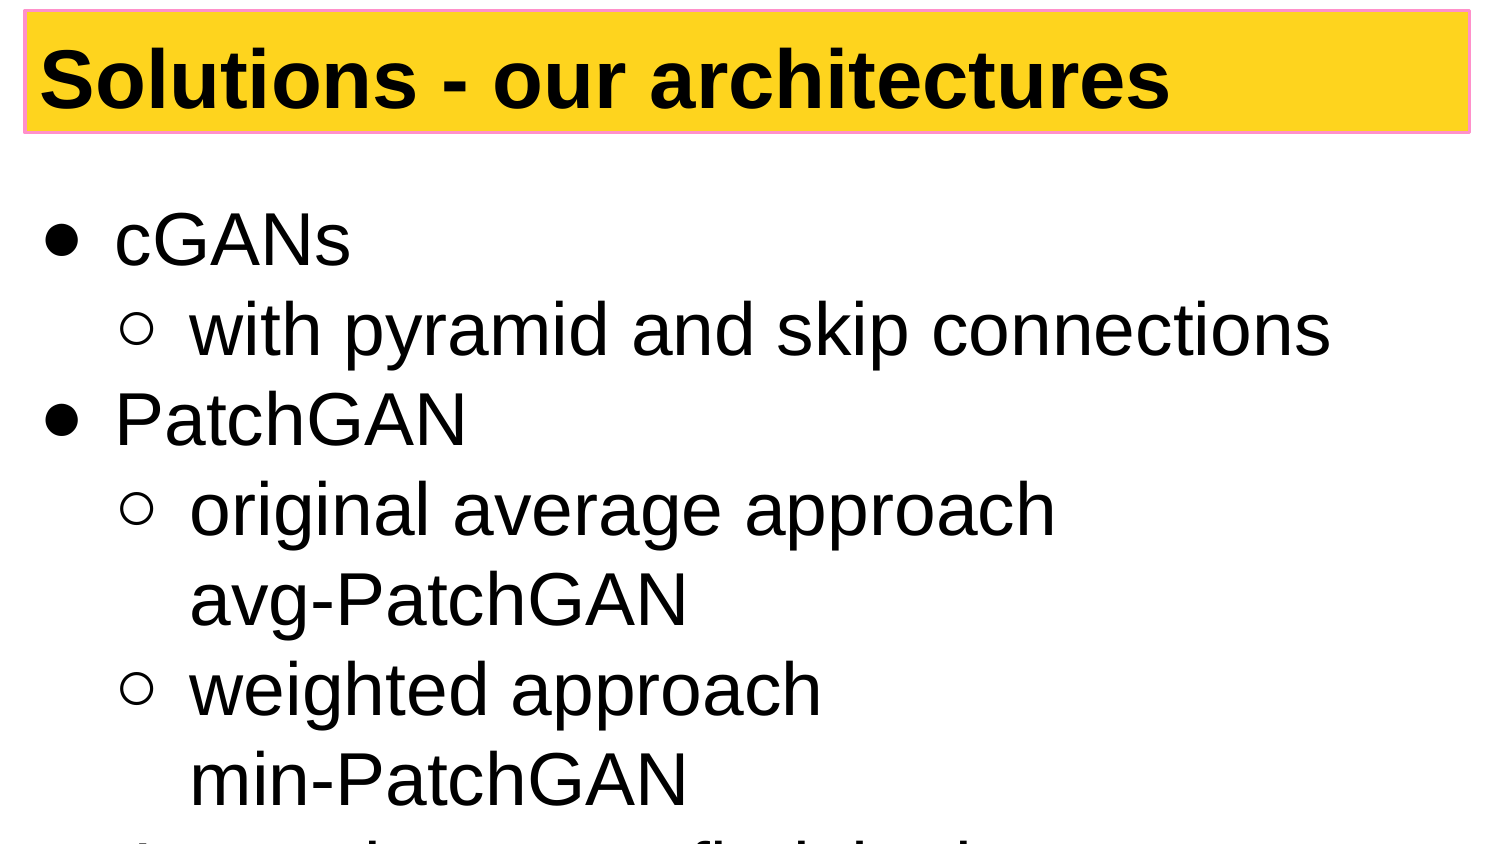

# Solutions - our architectures
cGANs
with pyramid and skip connections
PatchGAN
original average approach 			avg-PatchGAN
weighted approach 				min-PatchGAN
4 experiments to find the best performing architecture